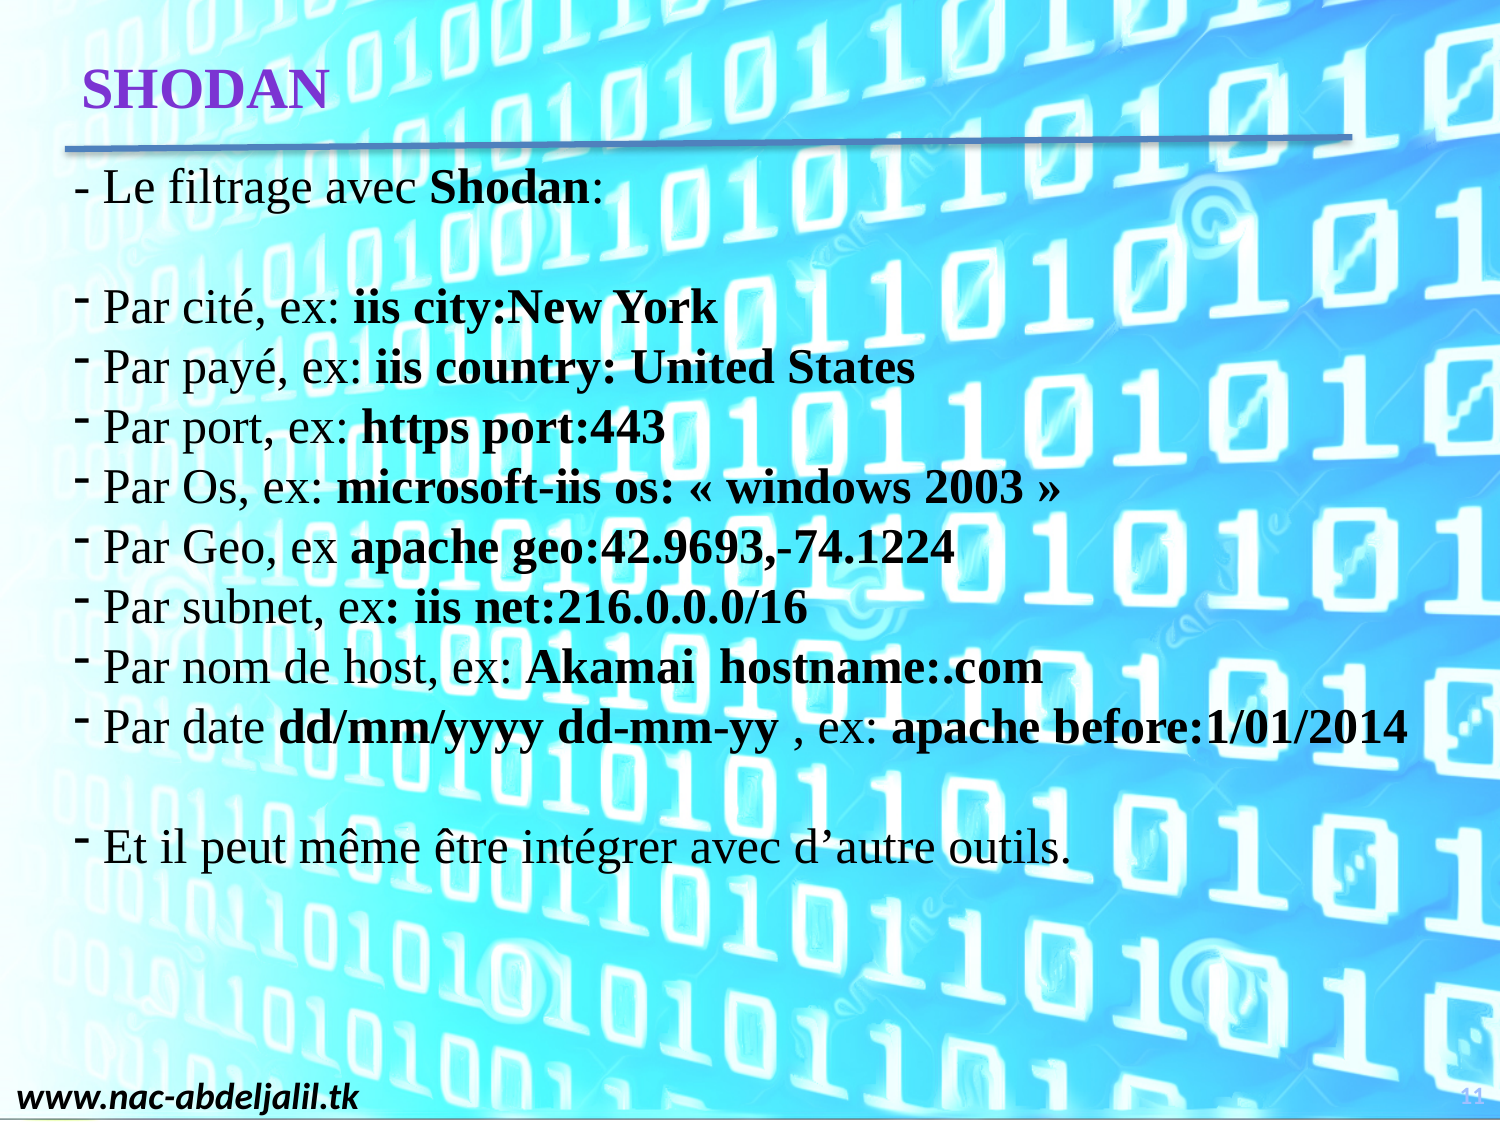

Shodan
- Le filtrage avec Shodan:

 Par cité, ex: iis city:New York
 Par payé, ex: iis country: United States
 Par port, ex: https port:443
 Par Os, ex: microsoft-iis os: « windows 2003 »
 Par Geo, ex apache geo:42.9693,-74.1224
 Par subnet, ex: iis net:216.0.0.0/16
 Par nom de host, ex: Akamai  hostname:.com
 Par date dd/mm/yyyy dd-mm-yy , ex: apache before:1/01/2014

 Et il peut même être intégrer avec d’autre outils.
11